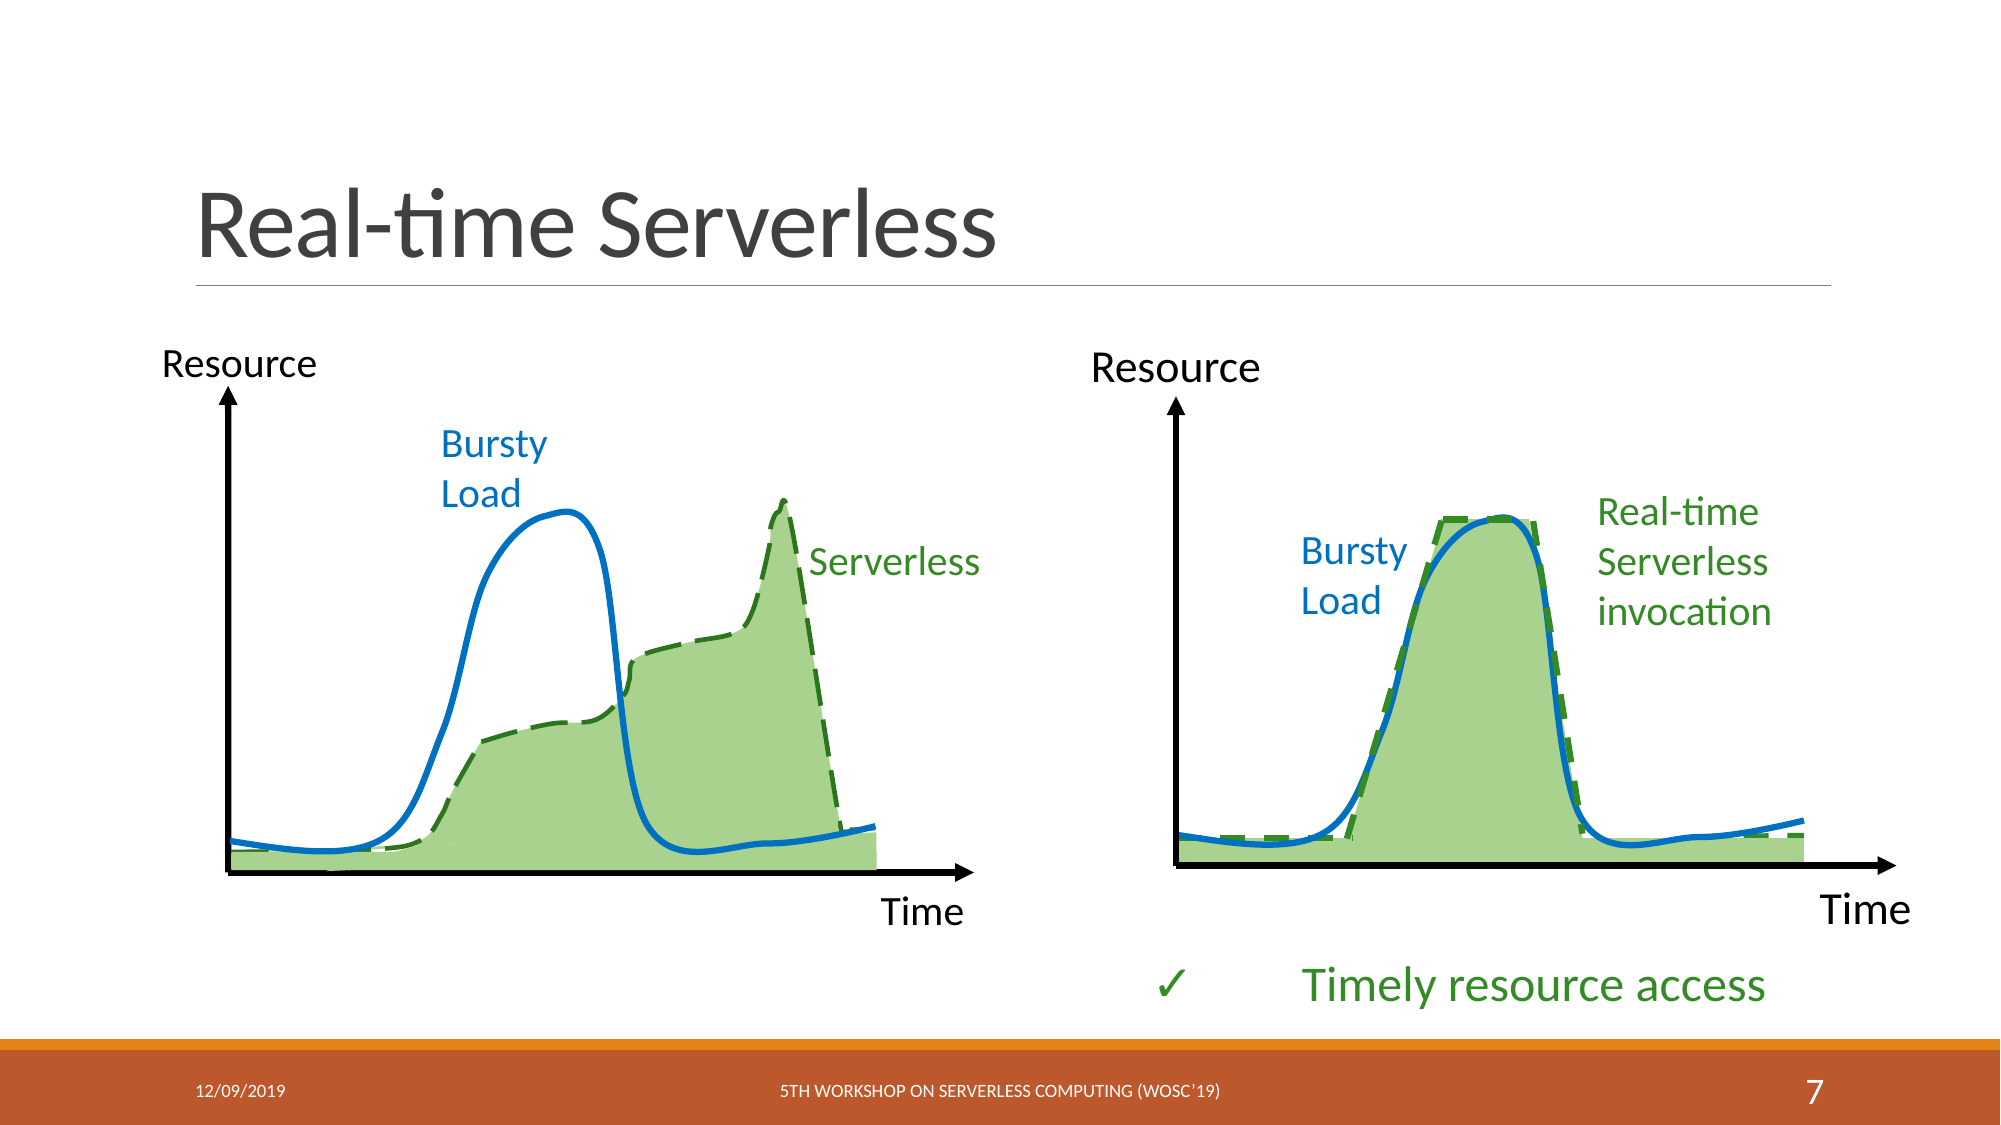

# Real-time Serverless
Resource
Bursty
Load

Serverless
Time
Resource
Real-time
Serverless
invocation
Bursty
Load

Time
✓	Timely resource access
12/09/2019
5th Workshop on Serverless Computing (WoSc’19)
7